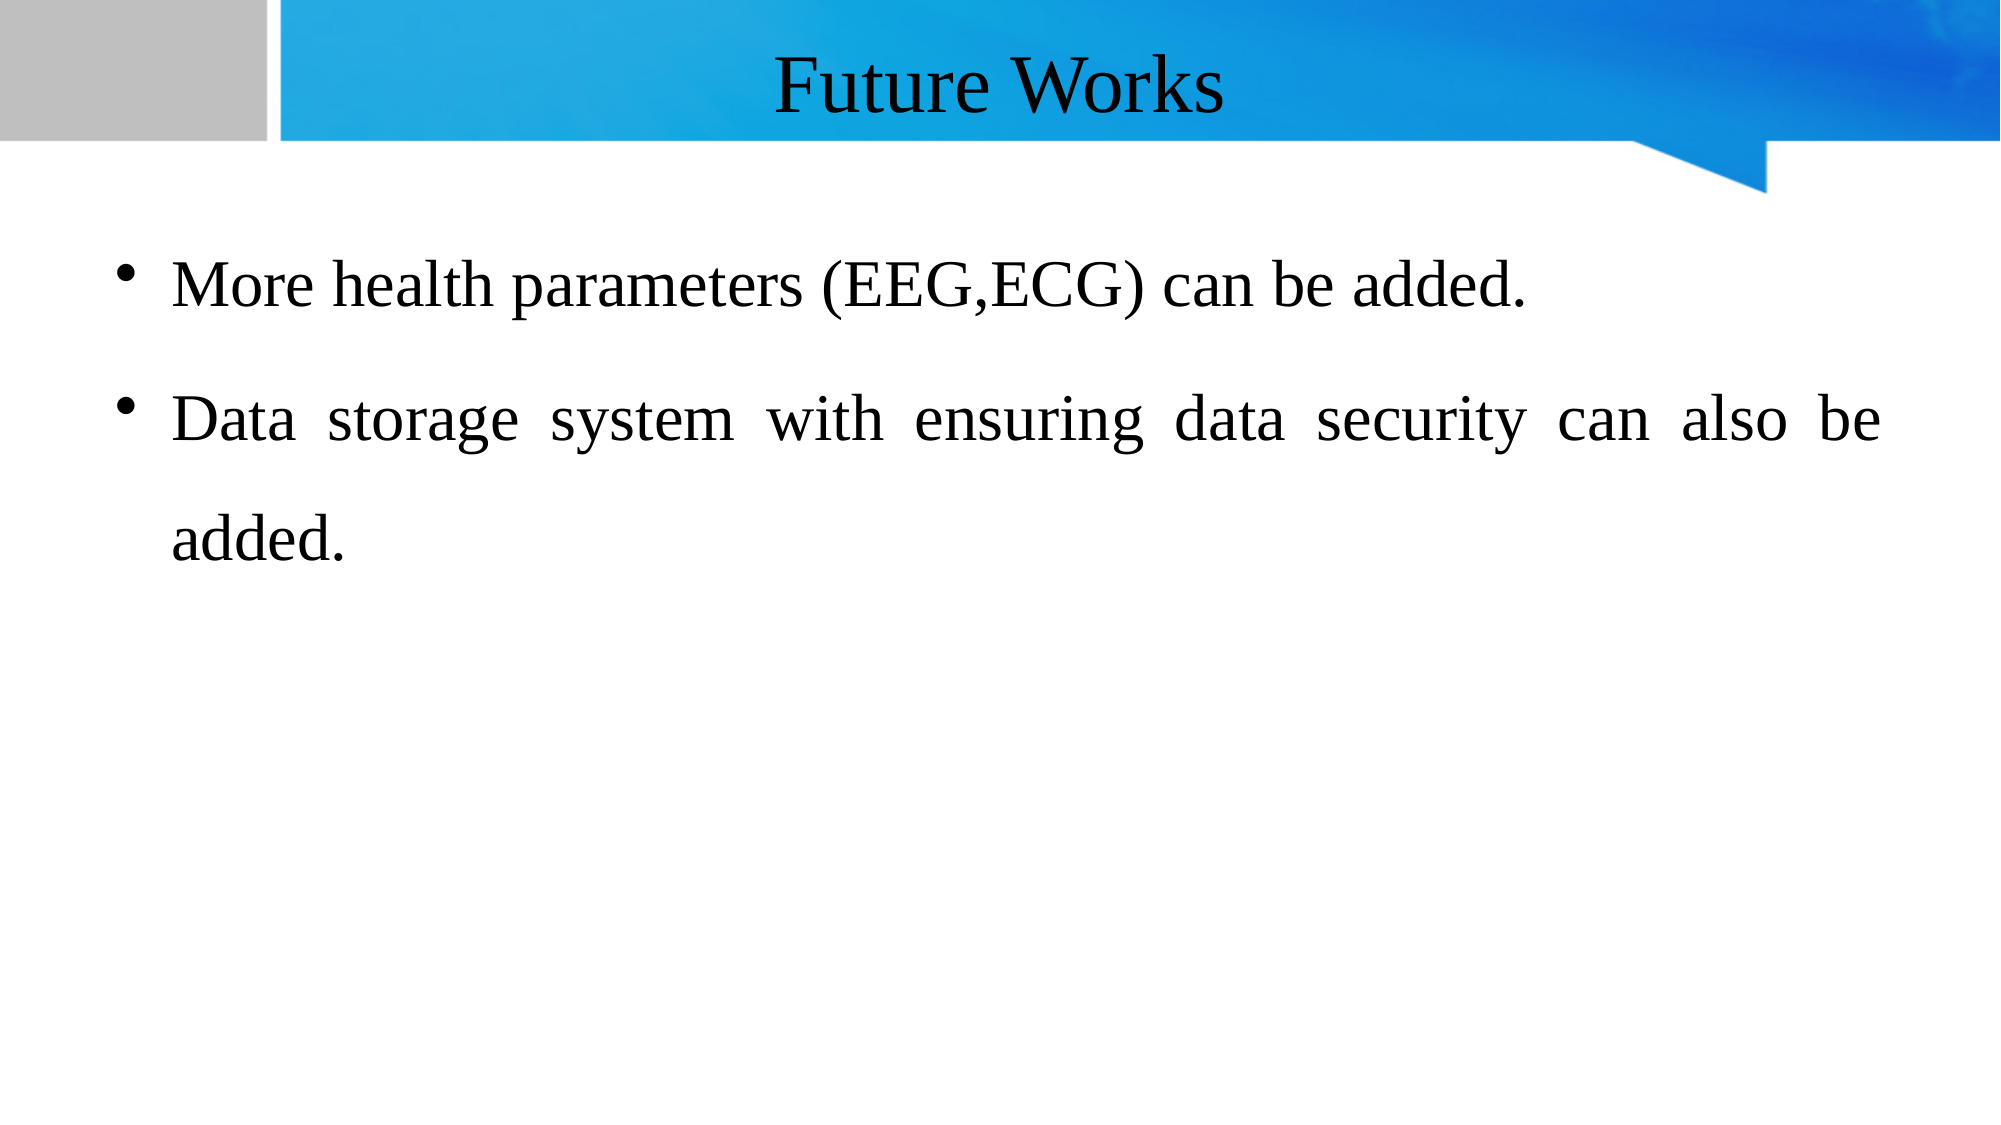

# Future Works
More health parameters (EEG,ECG) can be added.
Data storage system with ensuring data security can also be added.

25